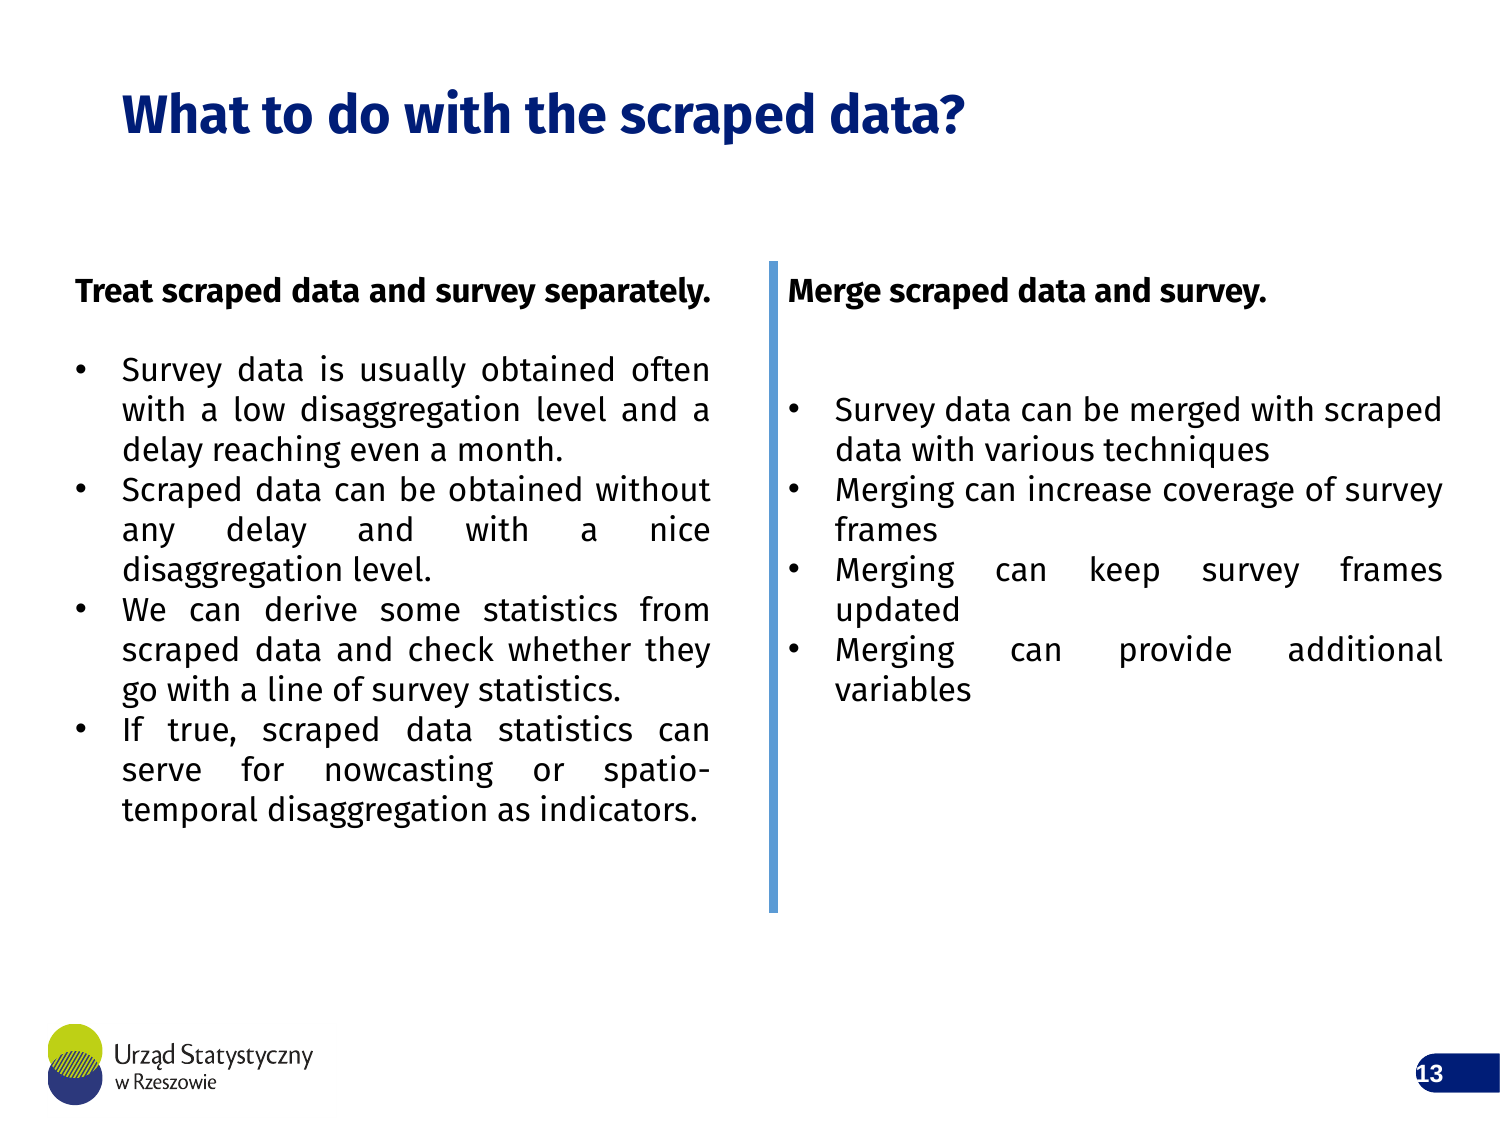

What to do with the scraped data?
Treat scraped data and survey separately.

Survey data is usually obtained often with a low disaggregation level and a delay reaching even a month.
Scraped data can be obtained without any delay and with a nice disaggregation level.
We can derive some statistics from scraped data and check whether they go with a line of survey statistics.
If true, scraped data statistics can serve for nowcasting or spatio-temporal disaggregation as indicators.
Merge scraped data and survey.

Survey data can be merged with scraped data with various techniques
Merging can increase coverage of survey frames
Merging can keep survey frames updated
Merging can provide additional variables
13